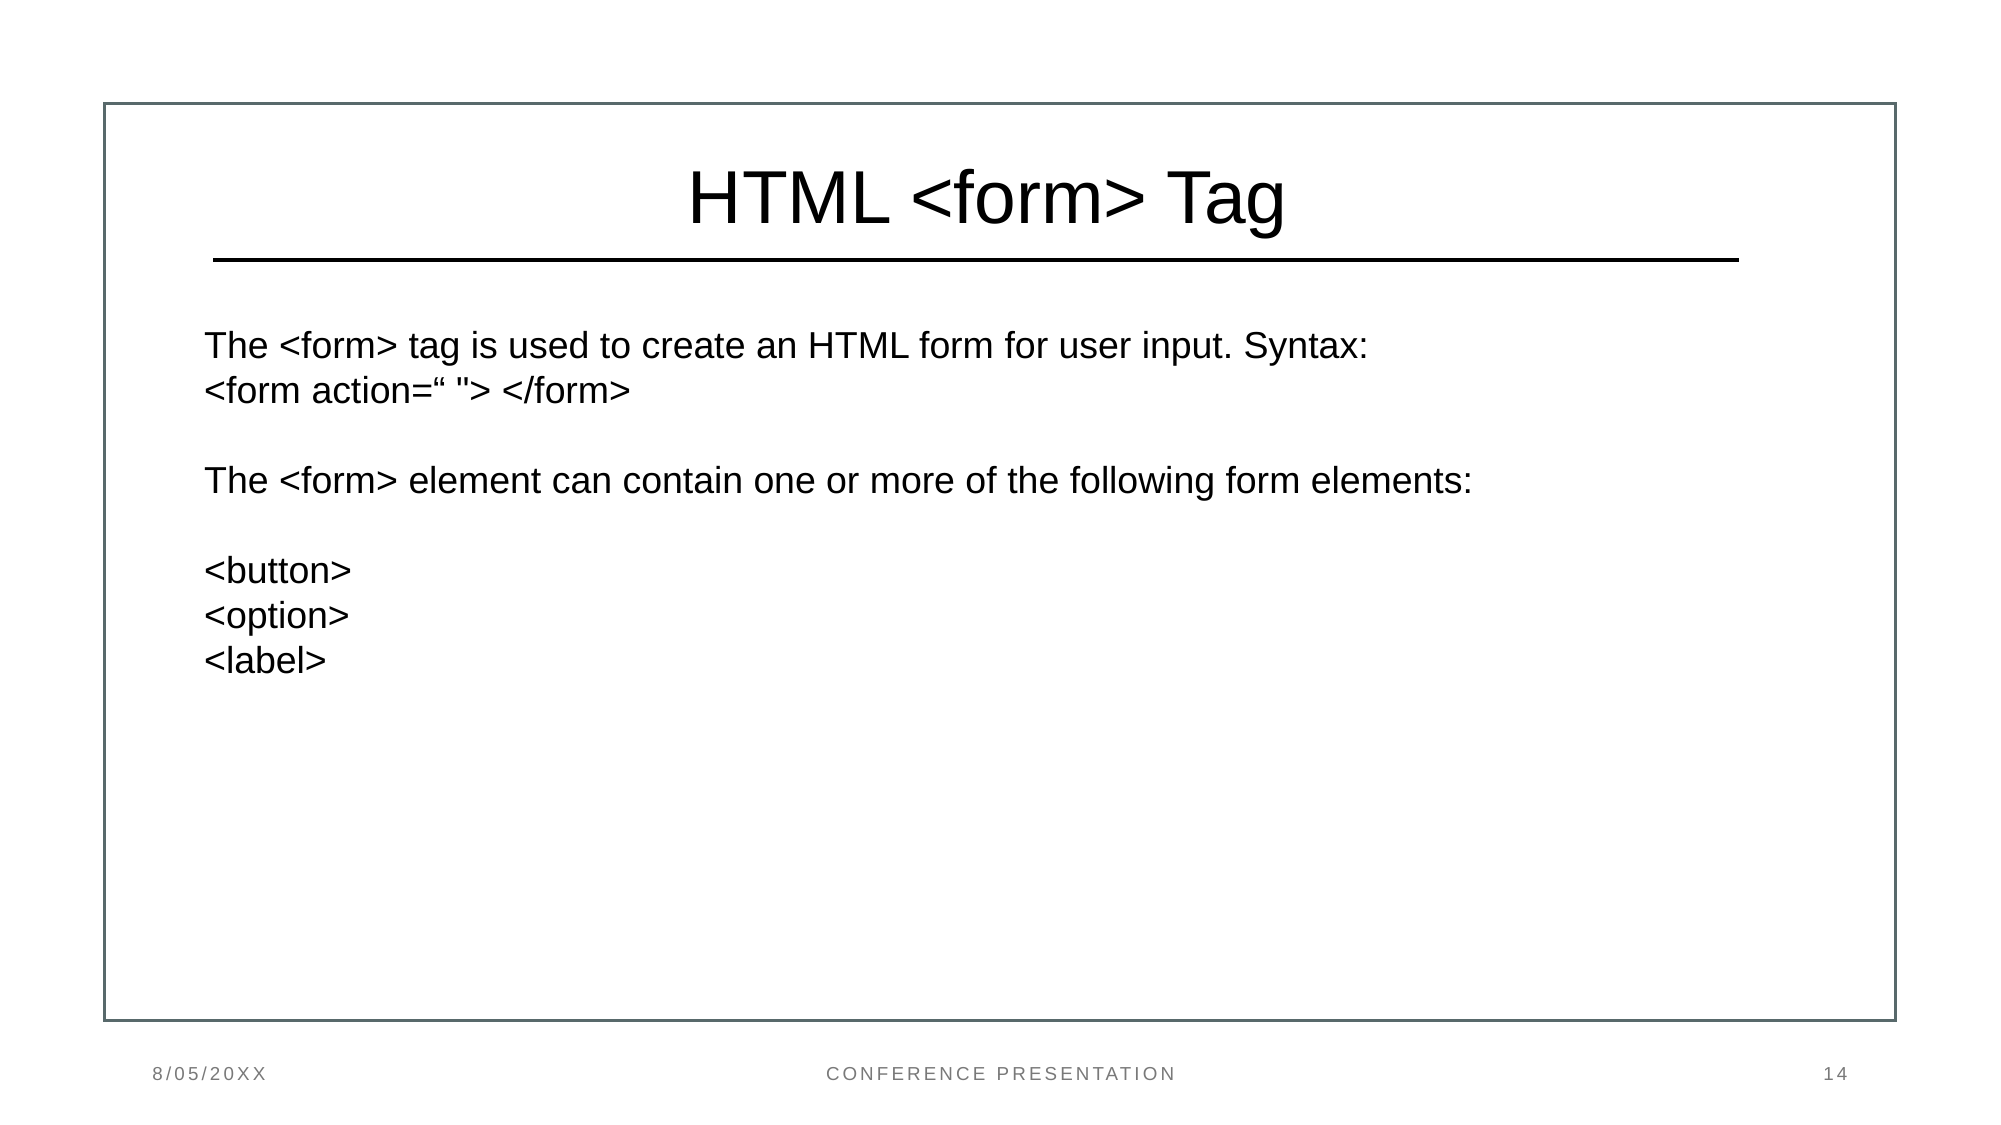

HTML <form> Tag
The <form> tag is used to create an HTML form for user input. Syntax:
<form action=“ "> </form>

The <form> element can contain one or more of the following form elements:

<button>
<option>
<label>
8/05/20XX
Conference Presentation
14